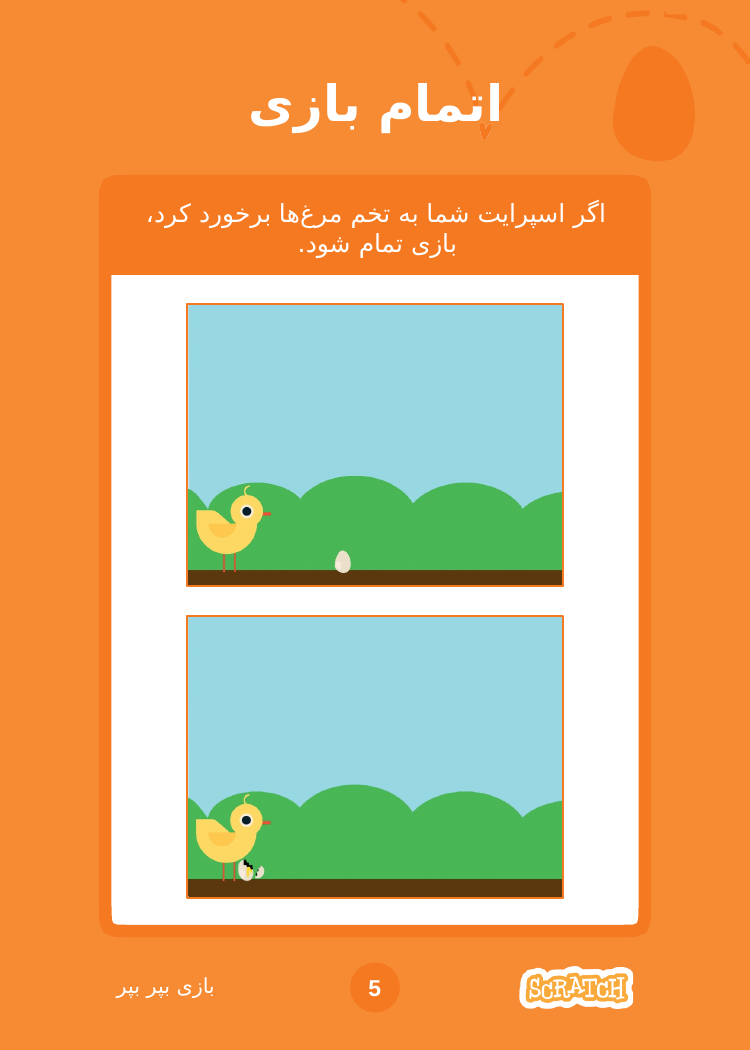

# اتمام بازی

اگر اسپرایت شما به تخم مرغ‌ها برخورد کرد، بازی تمام شود.

بازی بپر بپر
5